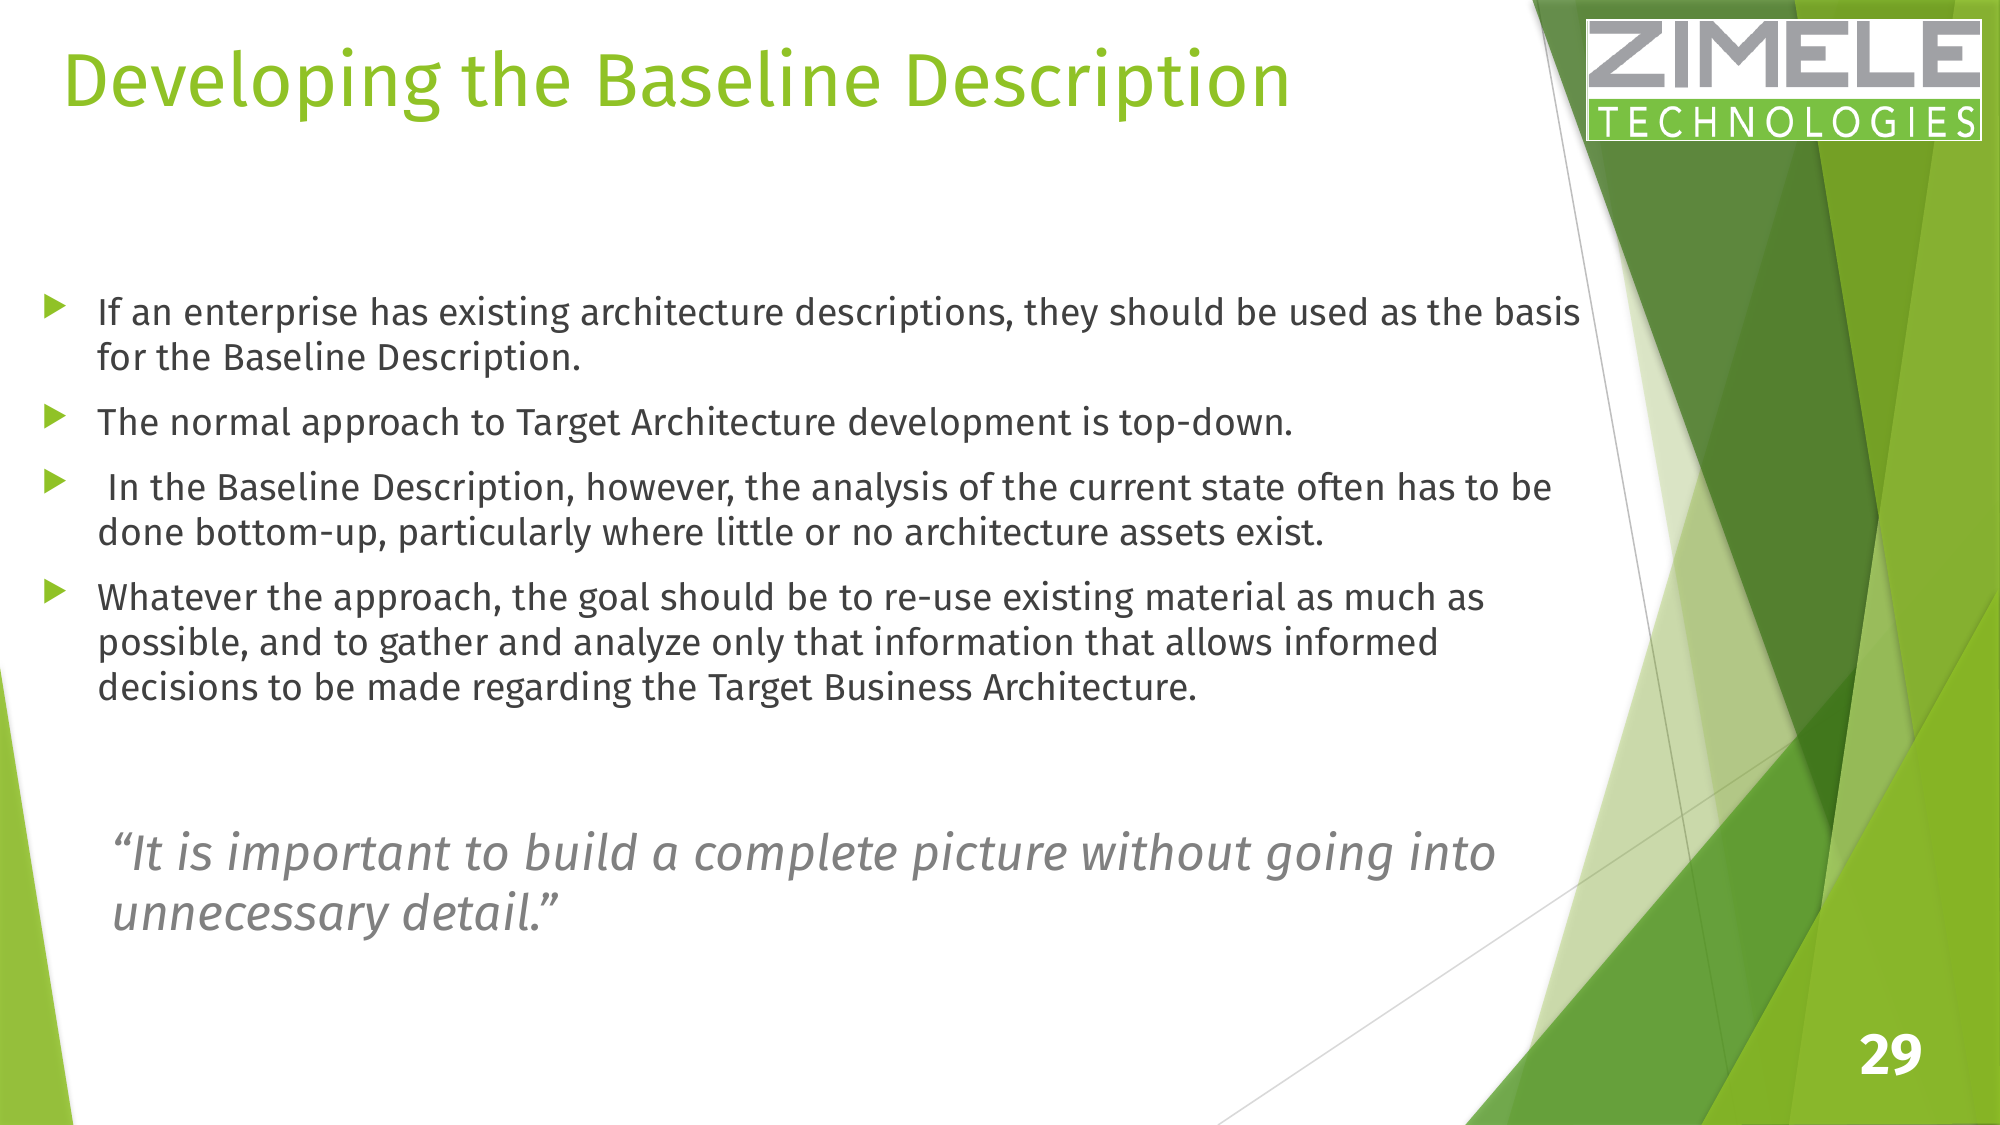

# Developing the Baseline Description
If an enterprise has existing architecture descriptions, they should be used as the basis for the Baseline Description.
The normal approach to Target Architecture development is top-down.
 In the Baseline Description, however, the analysis of the current state often has to be done bottom-up, particularly where little or no architecture assets exist.
Whatever the approach, the goal should be to re-use existing material as much as possible, and to gather and analyze only that information that allows informed decisions to be made regarding the Target Business Architecture.
“It is important to build a complete picture without going into unnecessary detail.”
29